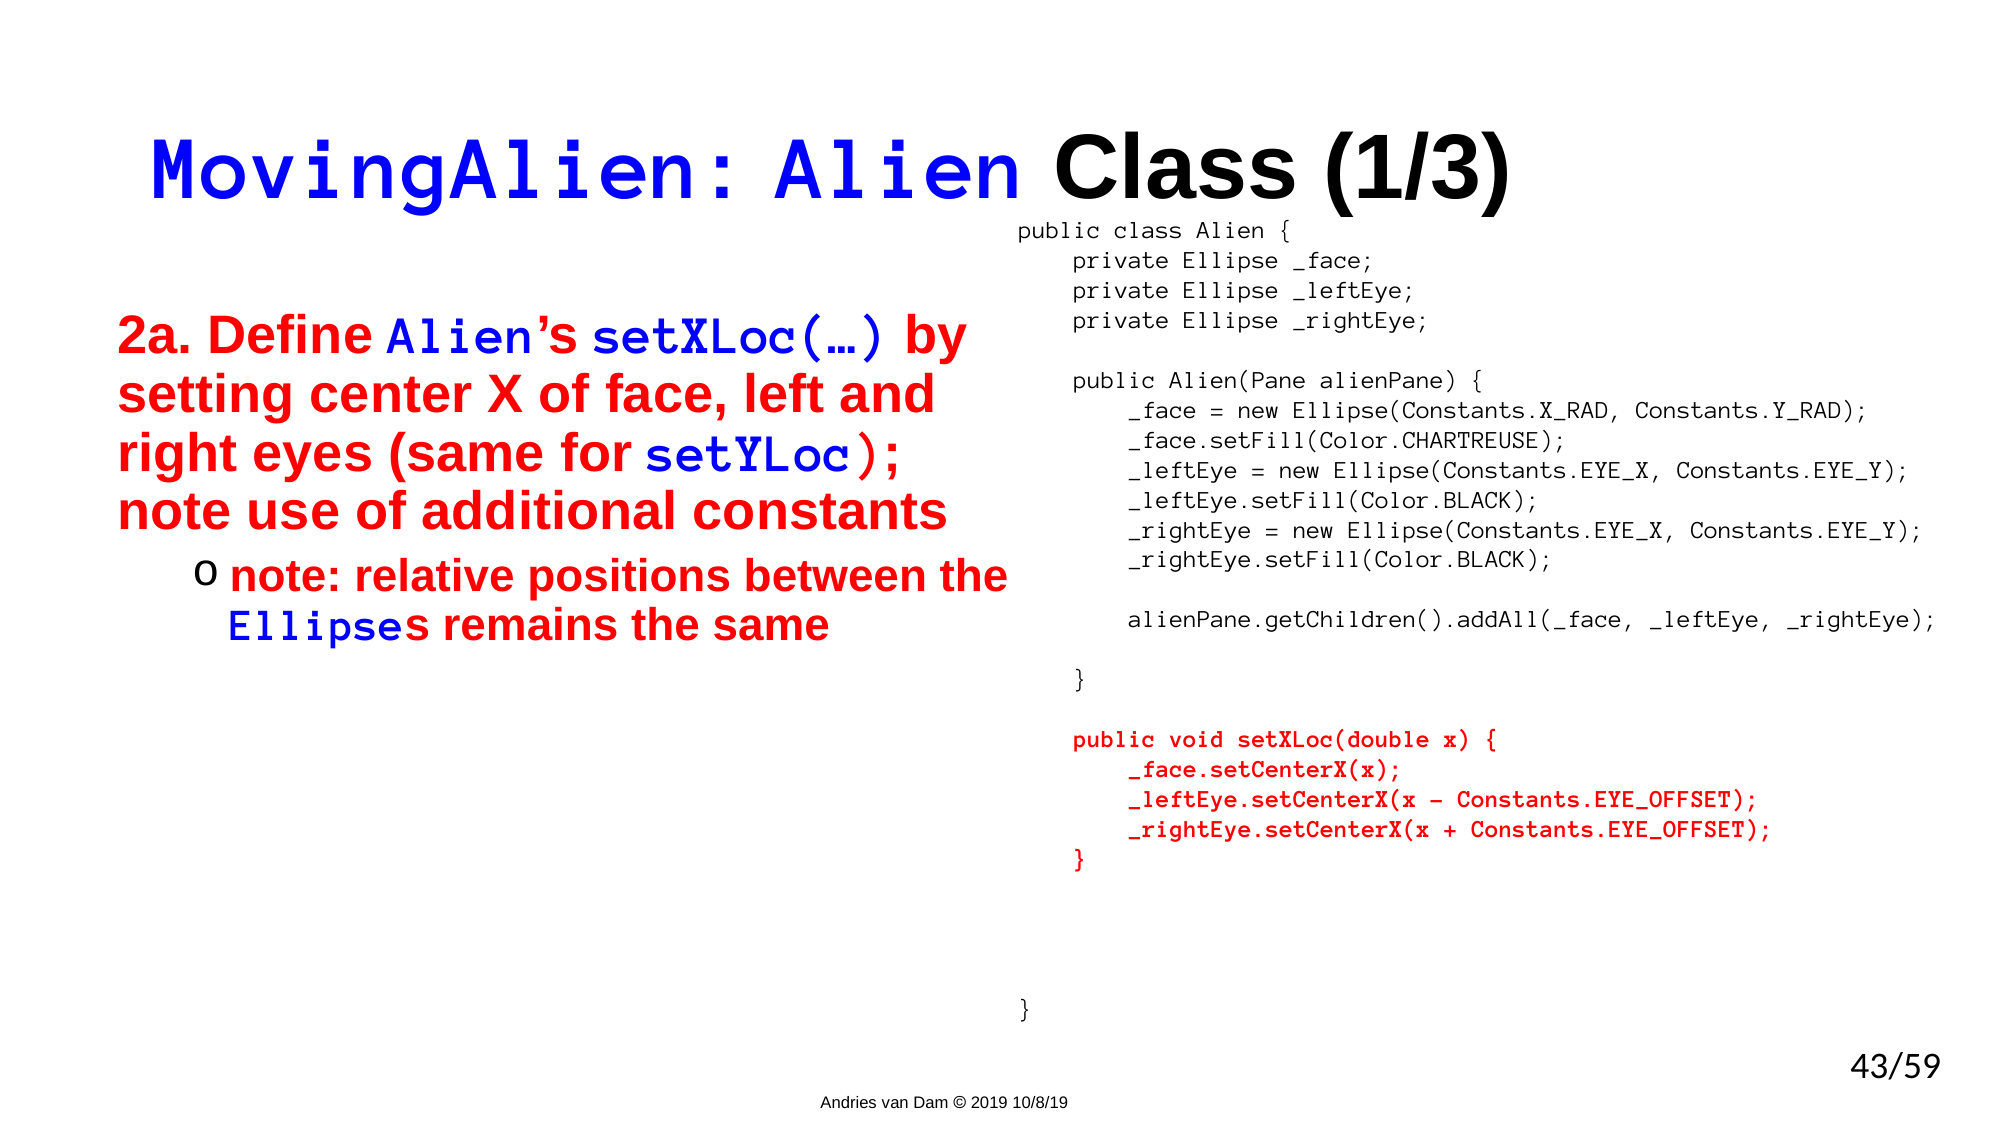

# MovingAlien: Alien Class (1/3)
public class Alien {
    private Ellipse _face;
    private Ellipse _leftEye;
    private Ellipse _rightEye;

    public Alien(Pane alienPane) {
        _face = new Ellipse(Constants.X_RAD, Constants.Y_RAD);
        _face.setFill(Color.CHARTREUSE);
        _leftEye = new Ellipse(Constants.EYE_X, Constants.EYE_Y);
        _leftEye.setFill(Color.BLACK);
        _rightEye = new Ellipse(Constants.EYE_X, Constants.EYE_Y);
        _rightEye.setFill(Color.BLACK);

        alienPane.getChildren().addAll(_face, _leftEye, _rightEye);

    }

    public void setXLoc(double x) {
        _face.setCenterX(x);
        _leftEye.setCenterX(x - Constants.EYE_OFFSET);
        _rightEye.setCenterX(x + Constants.EYE_OFFSET);
    }

}
2a. Define Alien’s setXLoc(…) by setting center X of face, left and right eyes (same for setYLoc); note use of additional constants
note: relative positions between the Ellipses remains the same